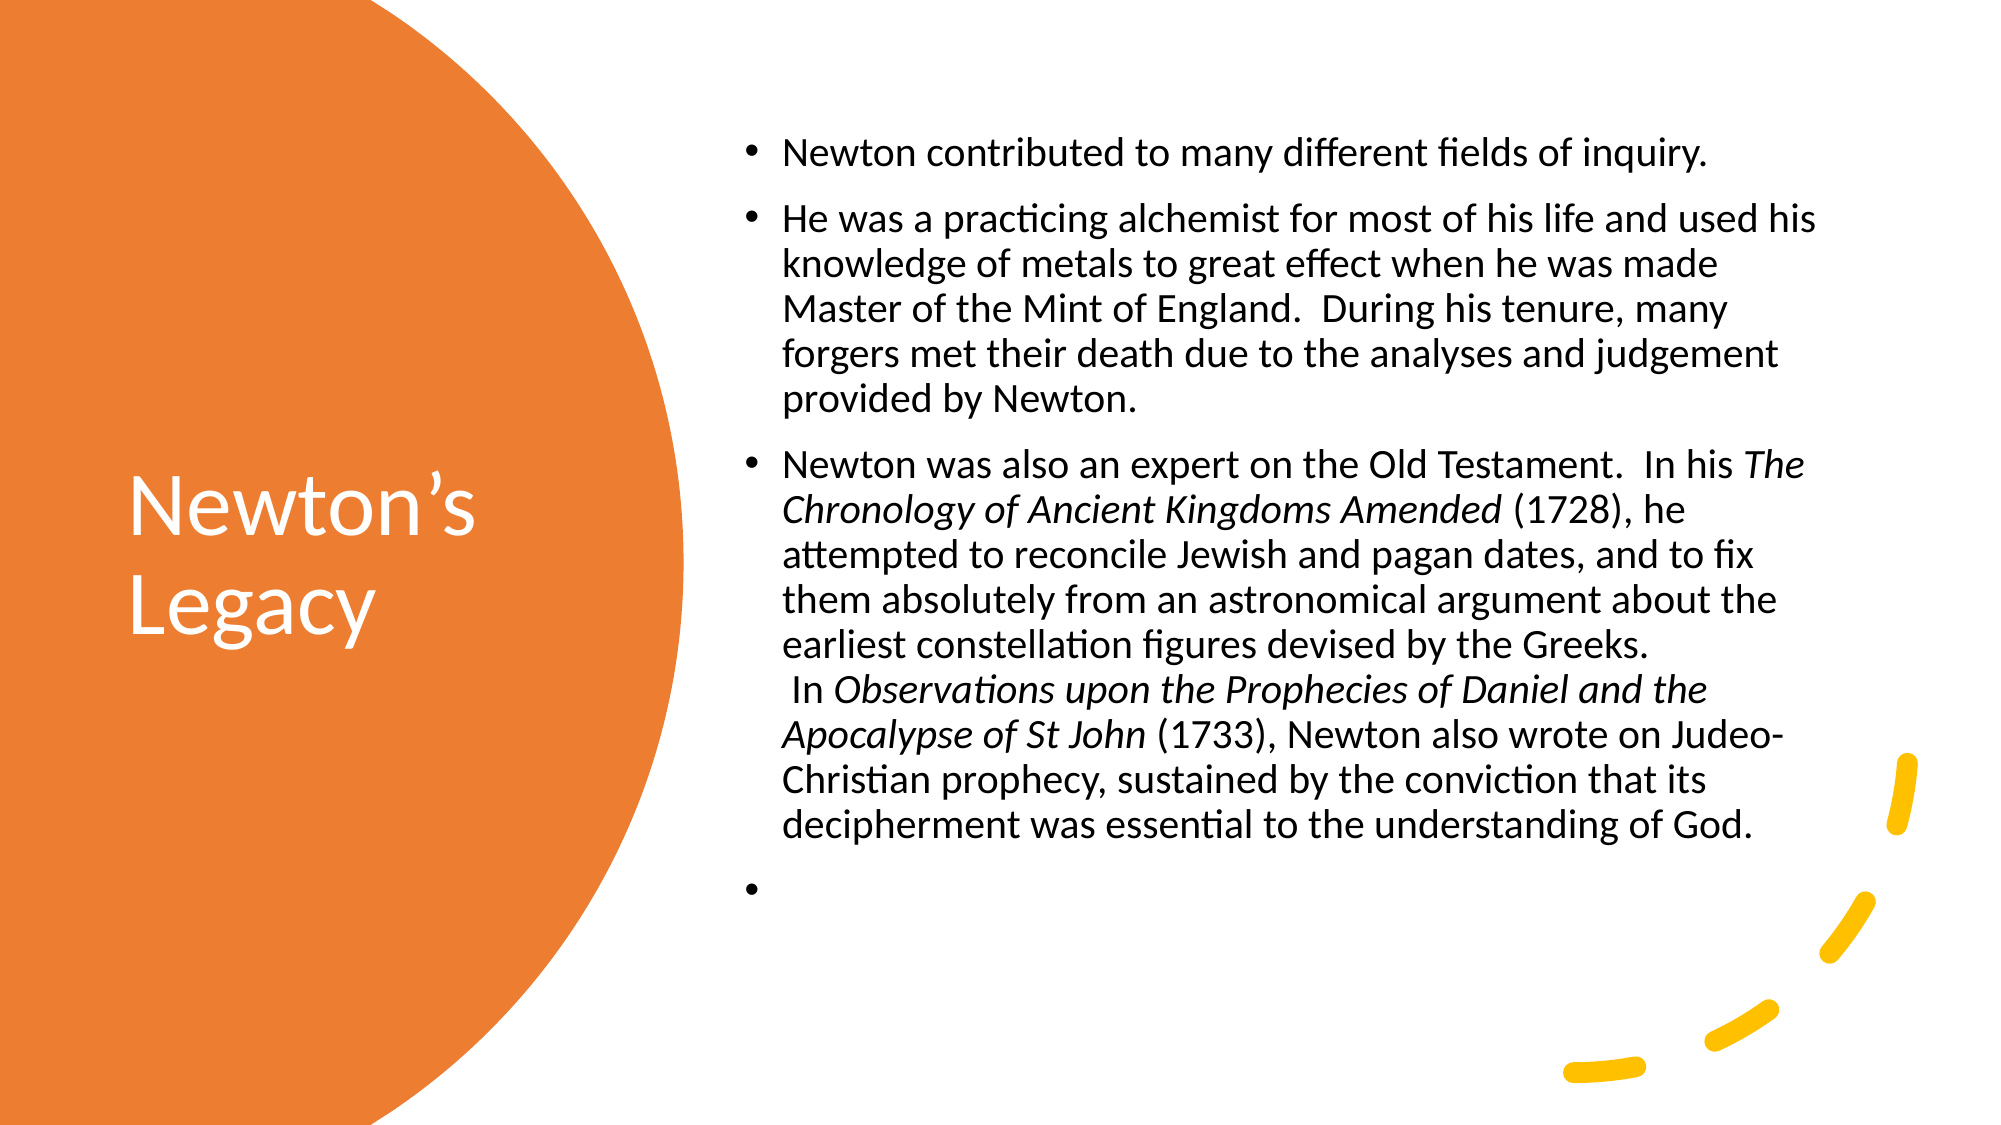

Newton contributed to many different fields of inquiry.
He was a practicing alchemist for most of his life and used his knowledge of metals to great effect when he was made Master of the Mint of England.  During his tenure, many forgers met their death due to the analyses and judgement provided by Newton.
Newton was also an expert on the Old Testament.  In his The Chronology of Ancient Kingdoms Amended (1728), he attempted to reconcile Jewish and pagan dates, and to fix them absolutely from an astronomical argument about the earliest constellation figures devised by the Greeks.  In Observations upon the Prophecies of Daniel and the Apocalypse of St John (1733), Newton also wrote on Judeo-Christian prophecy, sustained by the conviction that its decipherment was essential to the understanding of God.

# Newton’s Legacy